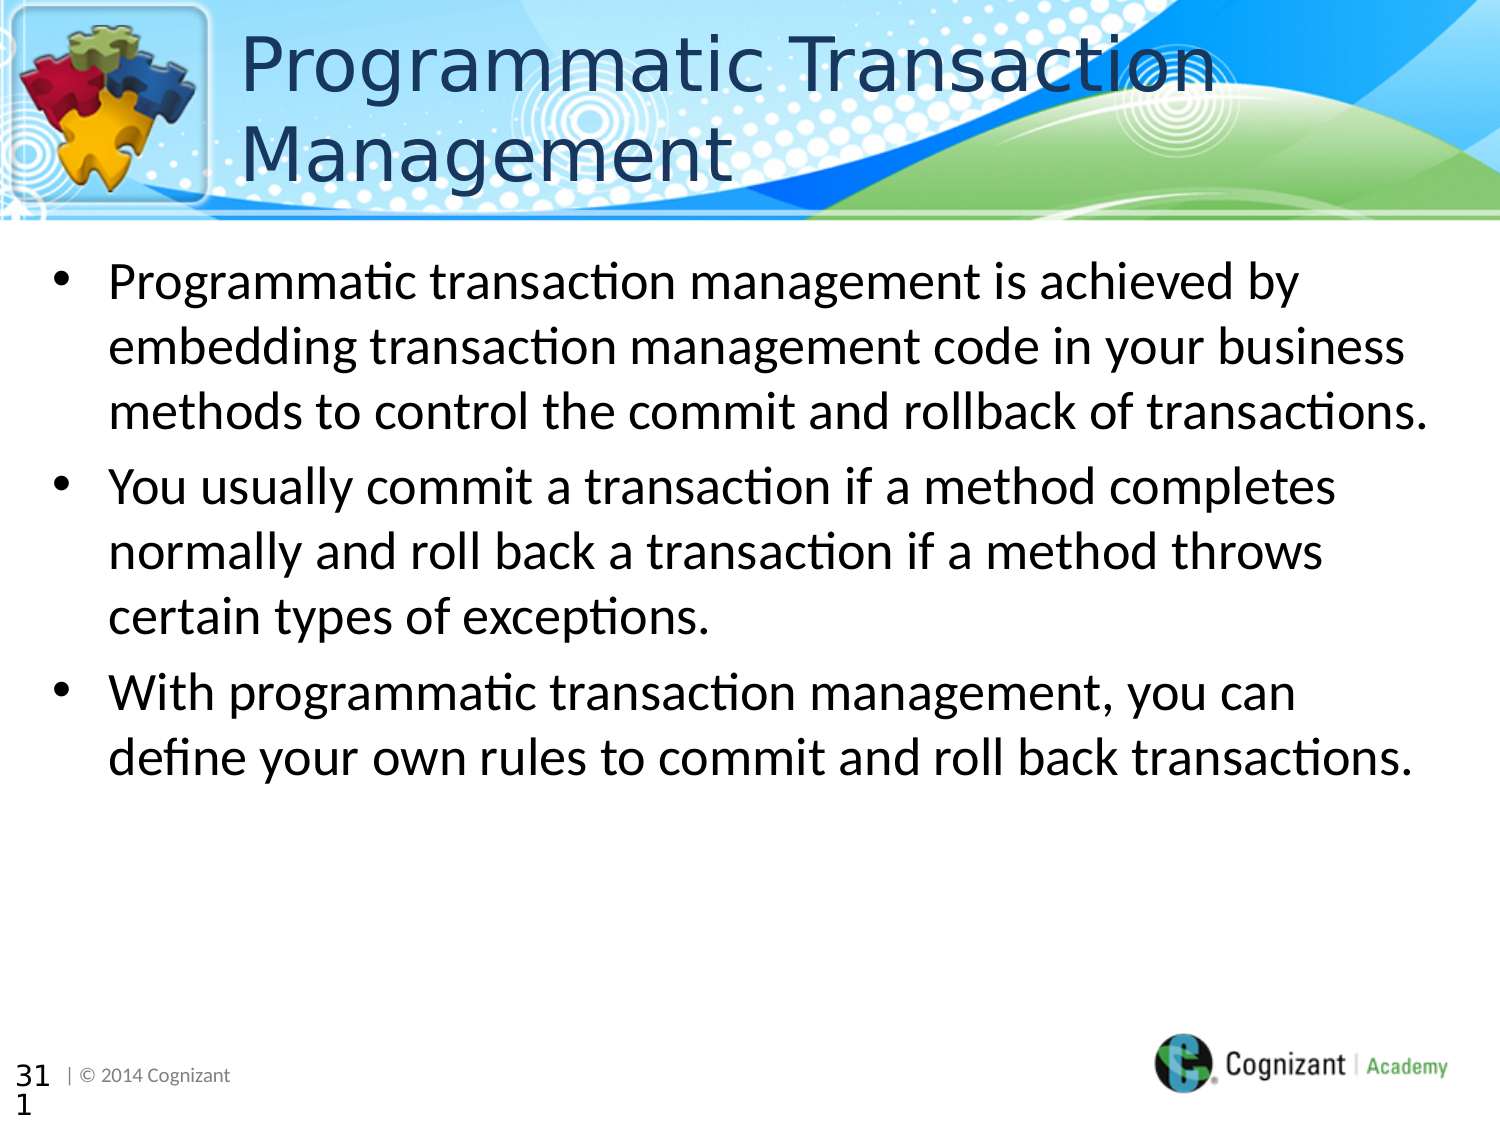

# Programmatic Transaction Management
Programmatic transaction management is achieved by embedding transaction management code in your business methods to control the commit and rollback of transactions.
You usually commit a transaction if a method completes normally and roll back a transaction if a method throws certain types of exceptions.
With programmatic transaction management, you can define your own rules to commit and roll back transactions.
311